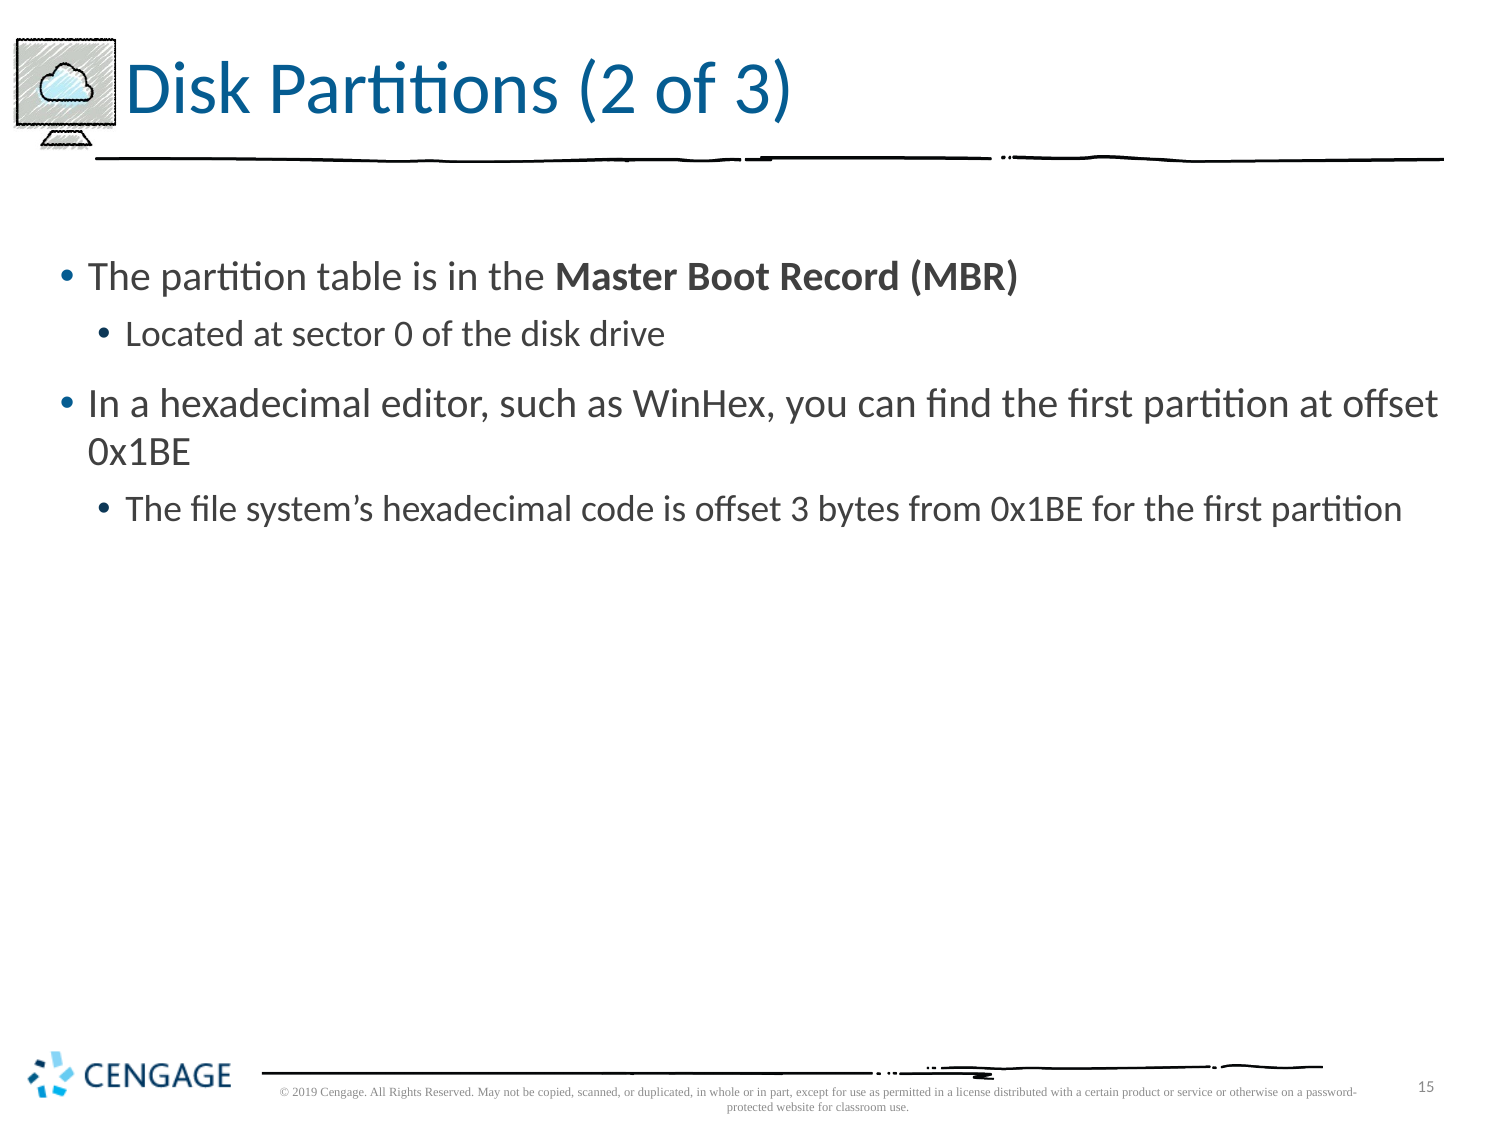

# Disk Partitions (2 of 3)
The partition table is in the Master Boot Record (MBR)
Located at sector 0 of the disk drive
In a hexadecimal editor, such as WinHex, you can find the first partition at offset 0x1BE
The file system’s hexadecimal code is offset 3 bytes from 0x1BE for the first partition
15
© 2019 Cengage. All Rights Reserved. May not be copied, scanned, or duplicated, in whole or in part, except for use as permitted in a license distributed with a certain product or service or otherwise on a password-protected website for classroom use.